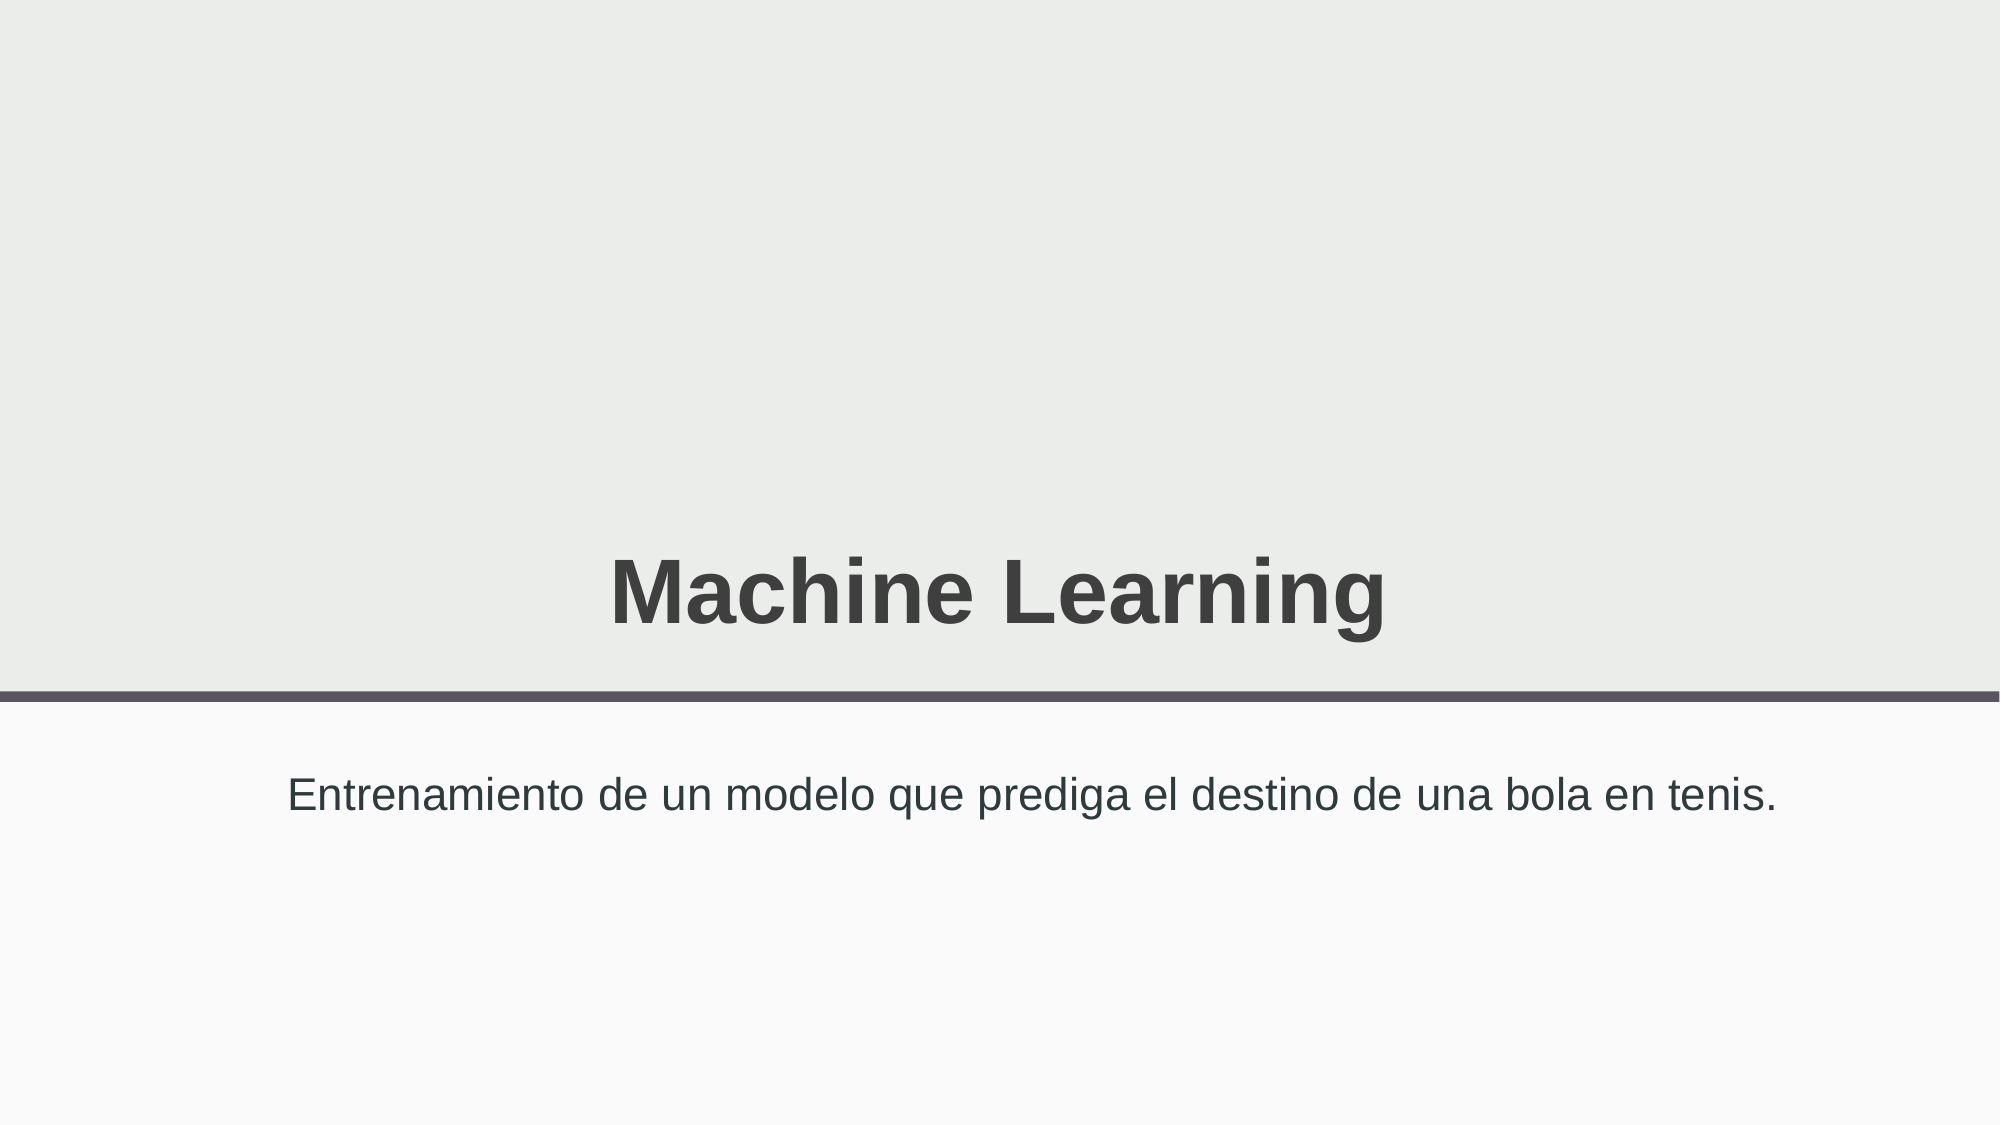

# Machine Learning
Entrenamiento de un modelo que prediga el destino de una bola en tenis.